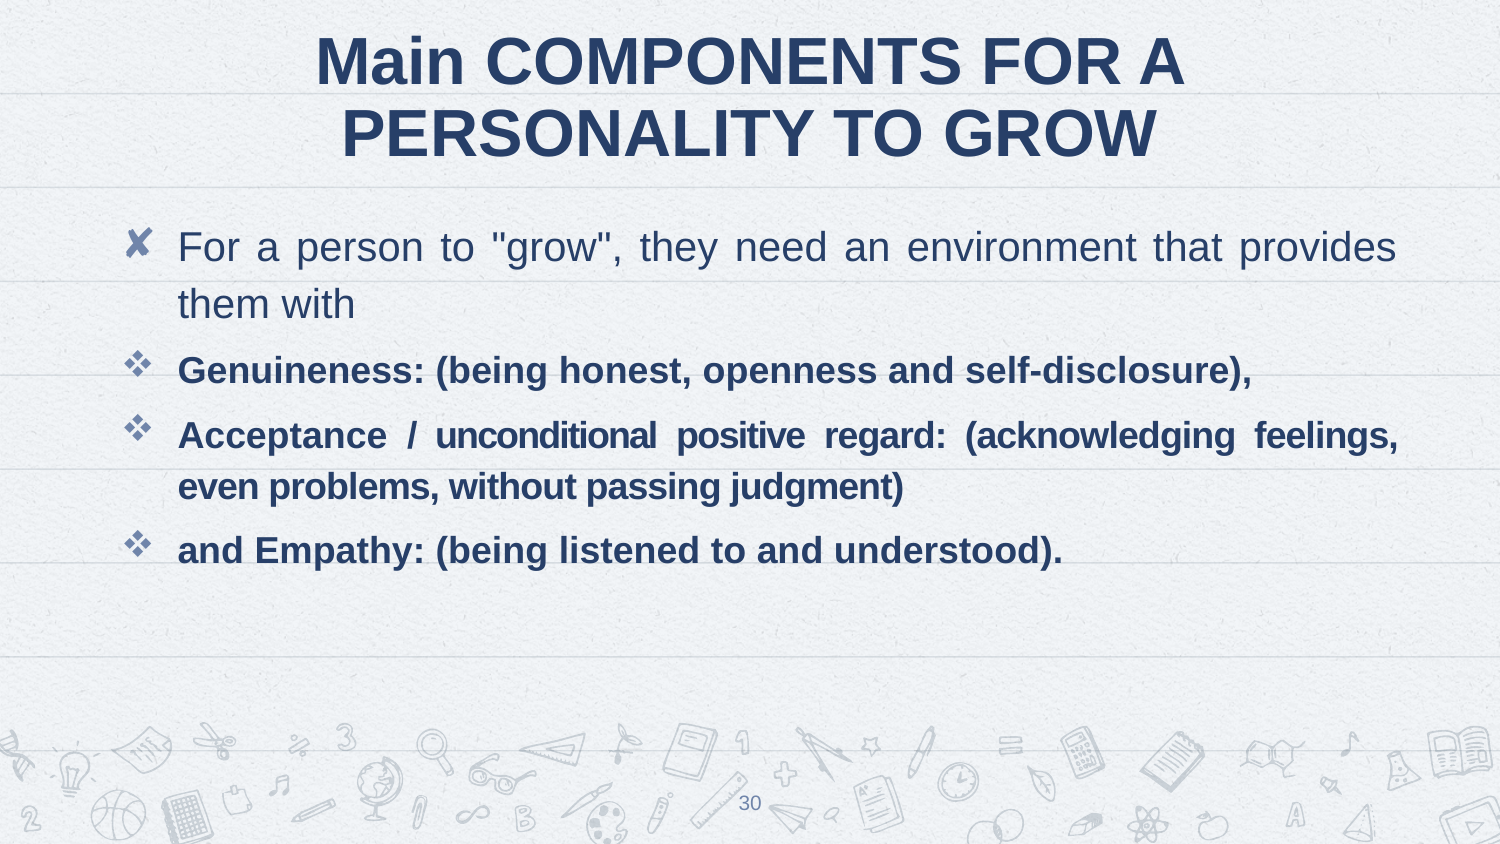

# Main COMPONENTS FOR A PERSONALITY TO GROW
For a person to "grow", they need an environment that provides them with
Genuineness: (being honest, openness and self-disclosure),
Acceptance / unconditional positive regard: (acknowledging feelings, even problems, without passing judgment)
and Empathy: (being listened to and understood).
30